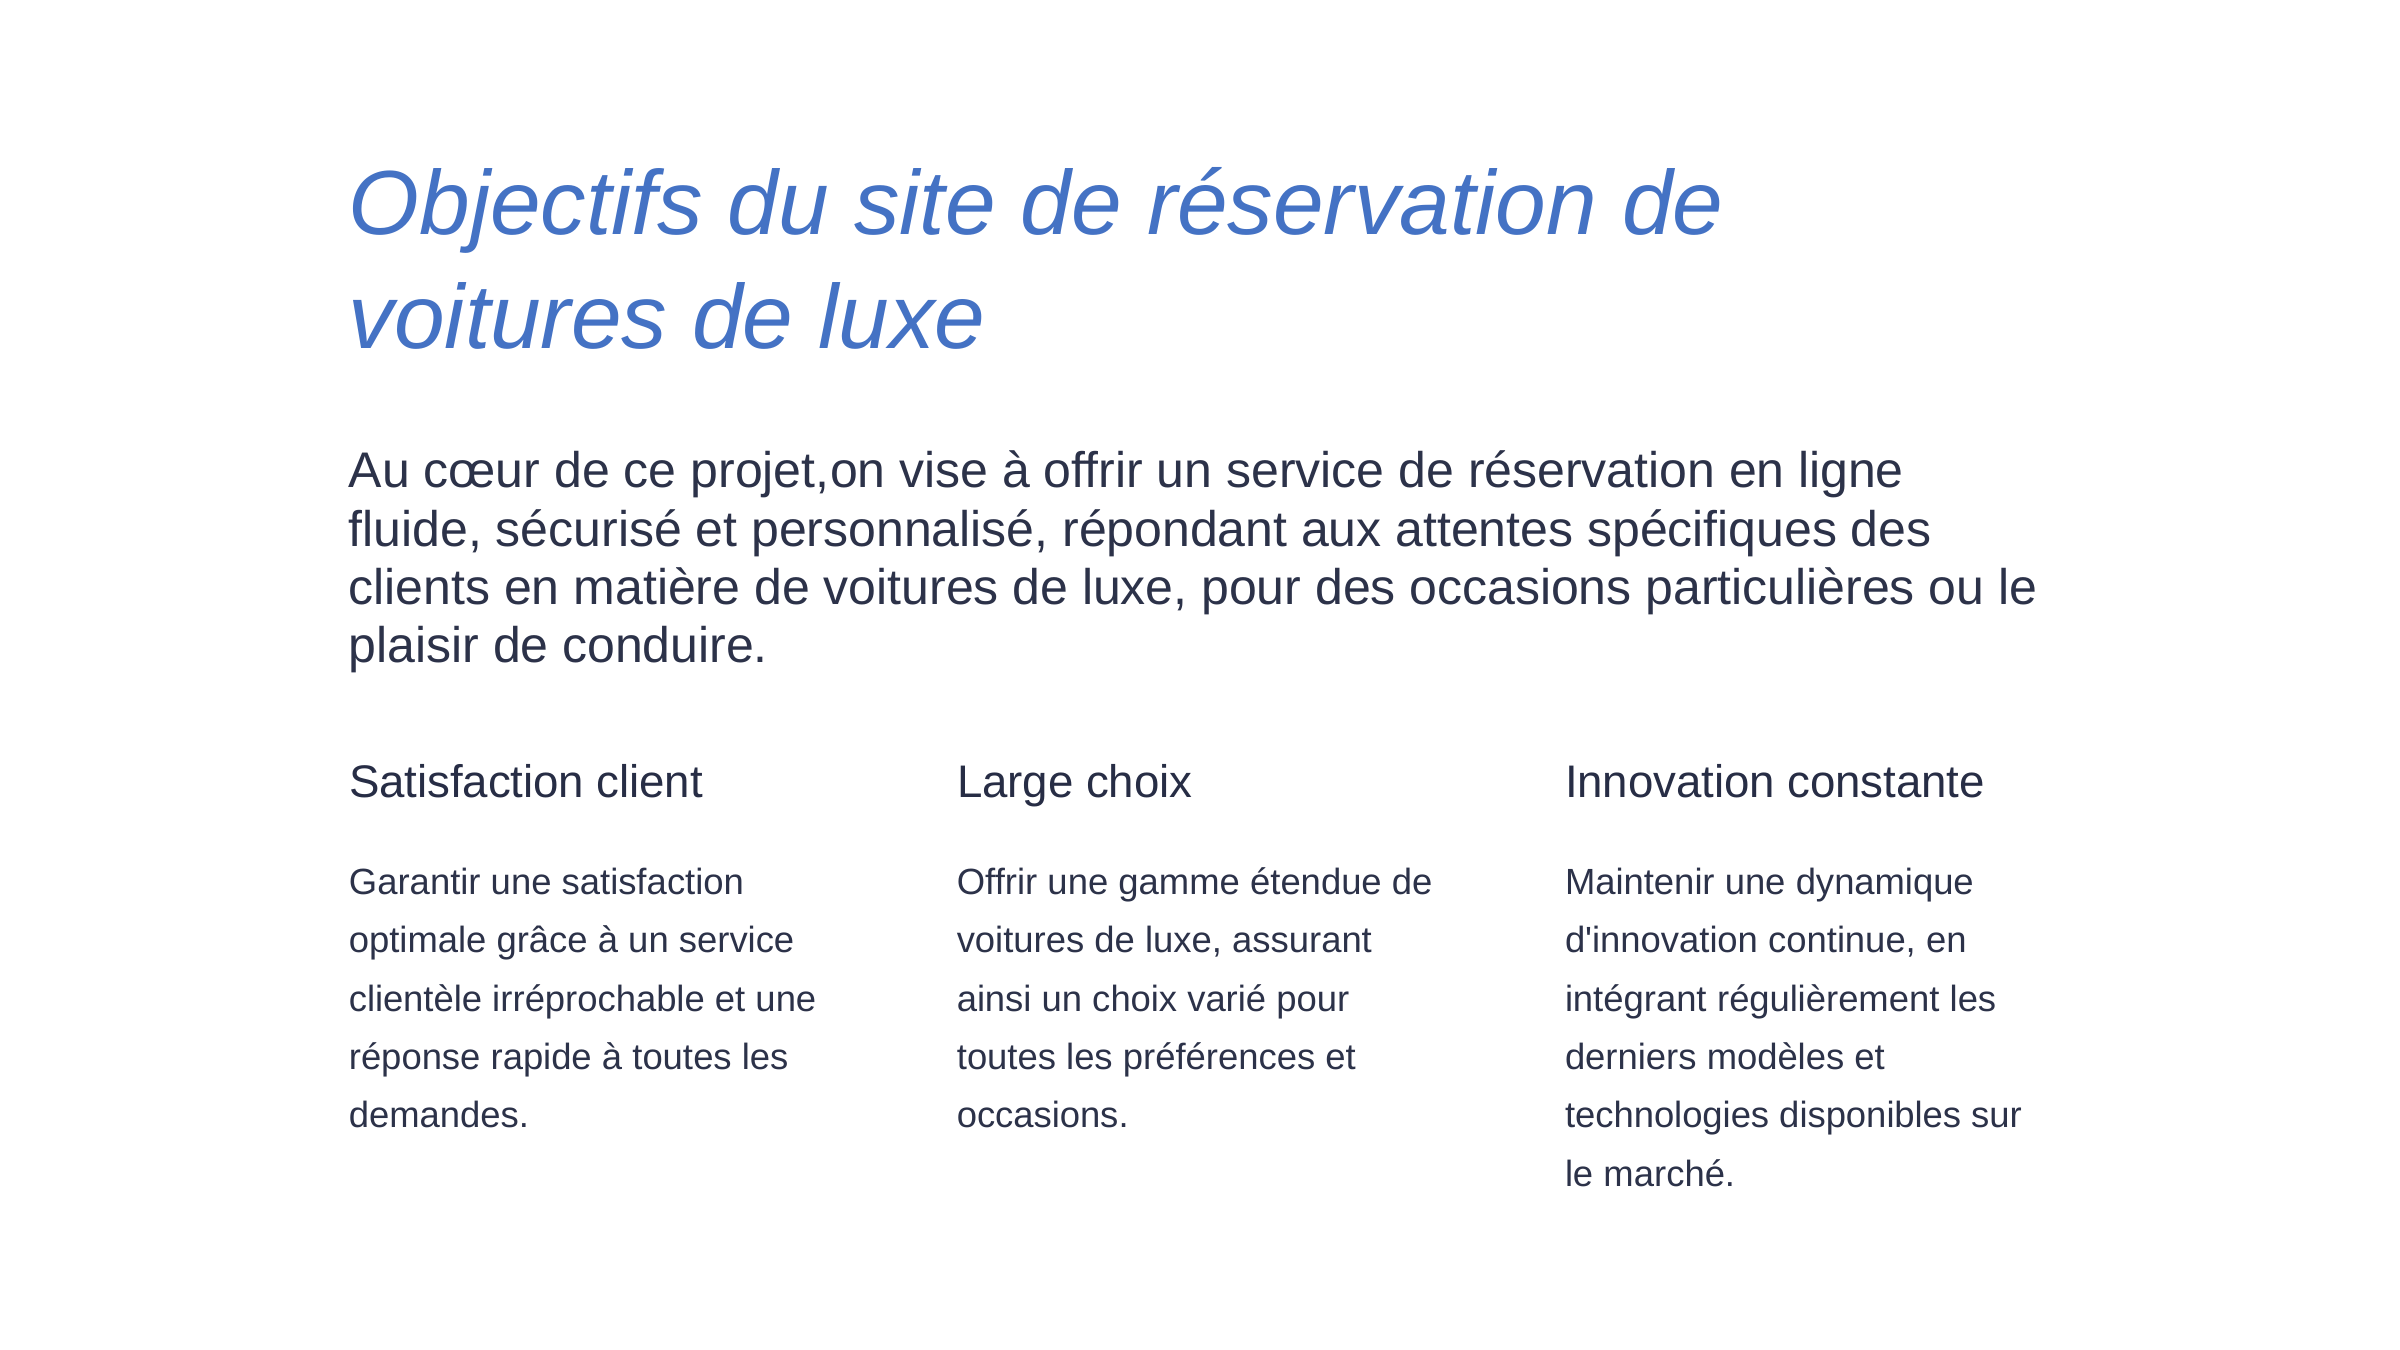

Objectifs du site de réservation de voitures de luxe
Au cœur de ce projet,on vise à offrir un service de réservation en ligne fluide, sécurisé et personnalisé, répondant aux attentes spécifiques des clients en matière de voitures de luxe, pour des occasions particulières ou le plaisir de conduire.
Satisfaction client
Large choix
Innovation constante
Garantir une satisfaction optimale grâce à un service clientèle irréprochable et une réponse rapide à toutes les demandes.
Offrir une gamme étendue de voitures de luxe, assurant ainsi un choix varié pour toutes les préférences et occasions.
Maintenir une dynamique d'innovation continue, en intégrant régulièrement les derniers modèles et technologies disponibles sur le marché.